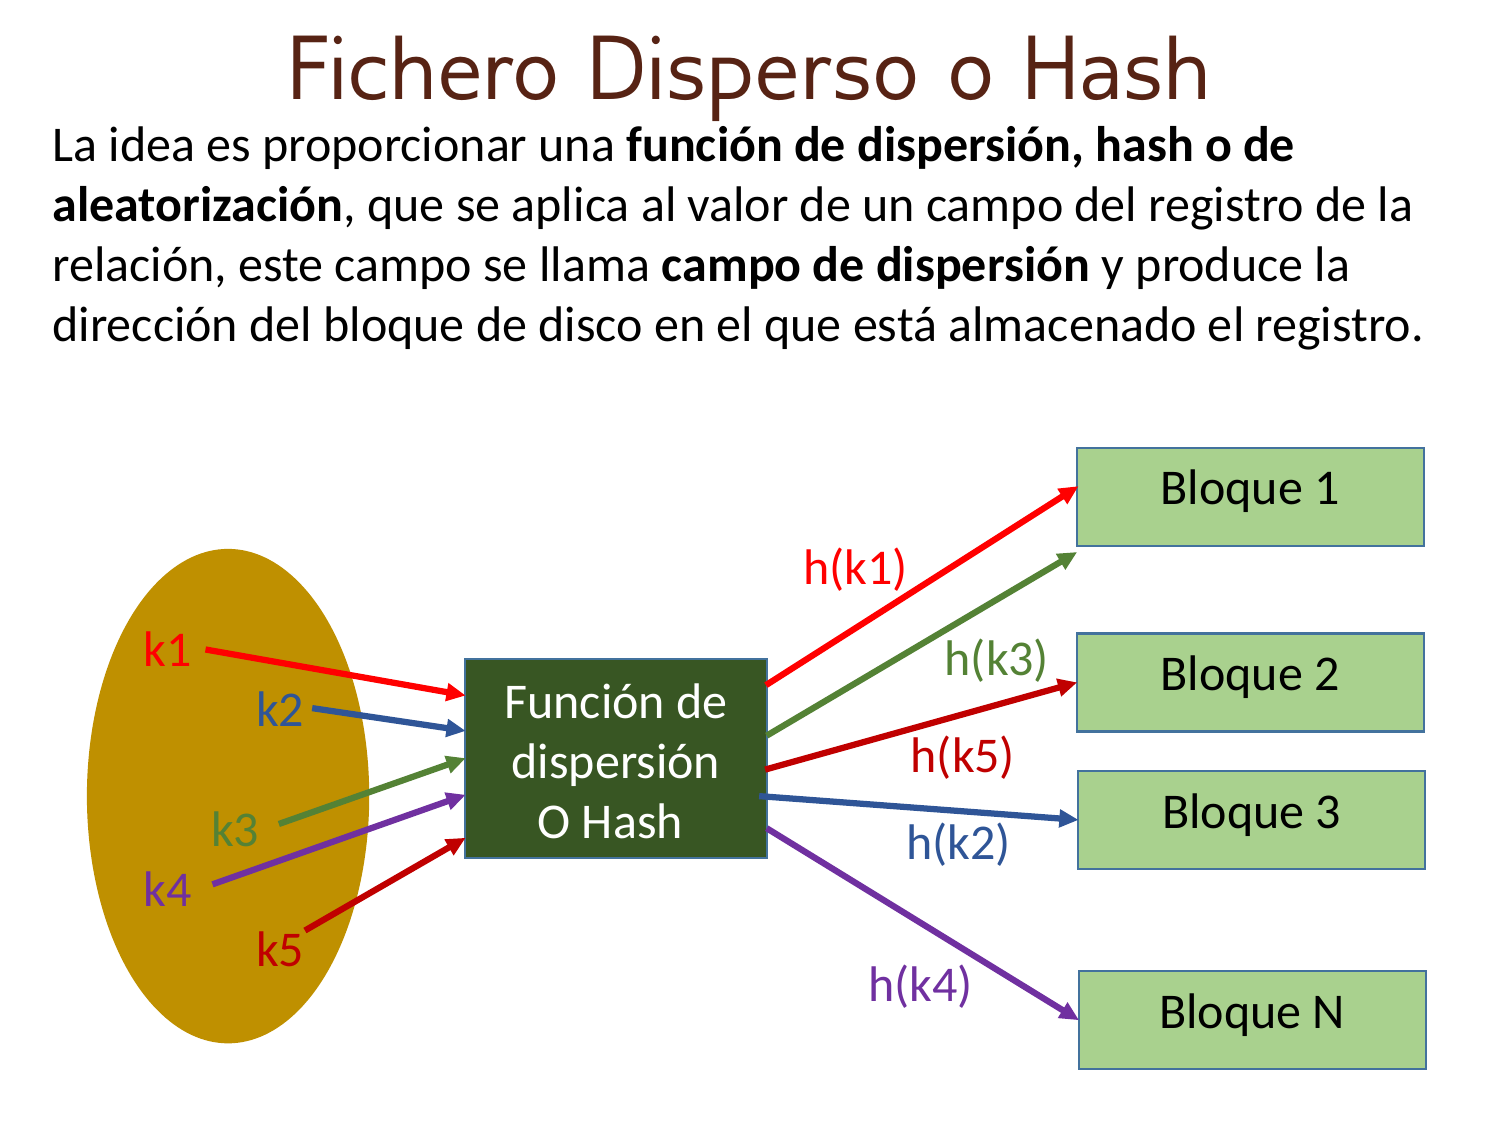

Fichero Disperso o Hash
La idea es proporcionar una función de dispersión, hash o de aleatorización, que se aplica al valor de un campo del registro de la relación, este campo se llama campo de dispersión y produce la dirección del bloque de disco en el que está almacenado el registro.
Bloque 1
Bloque 2
Bloque 3
Bloque N
h(k1)
k1
          k2

      k3
k4
          k5
Función de dispersión
O Hash
h(k3)
h(k5)
h(k2)
h(k4)